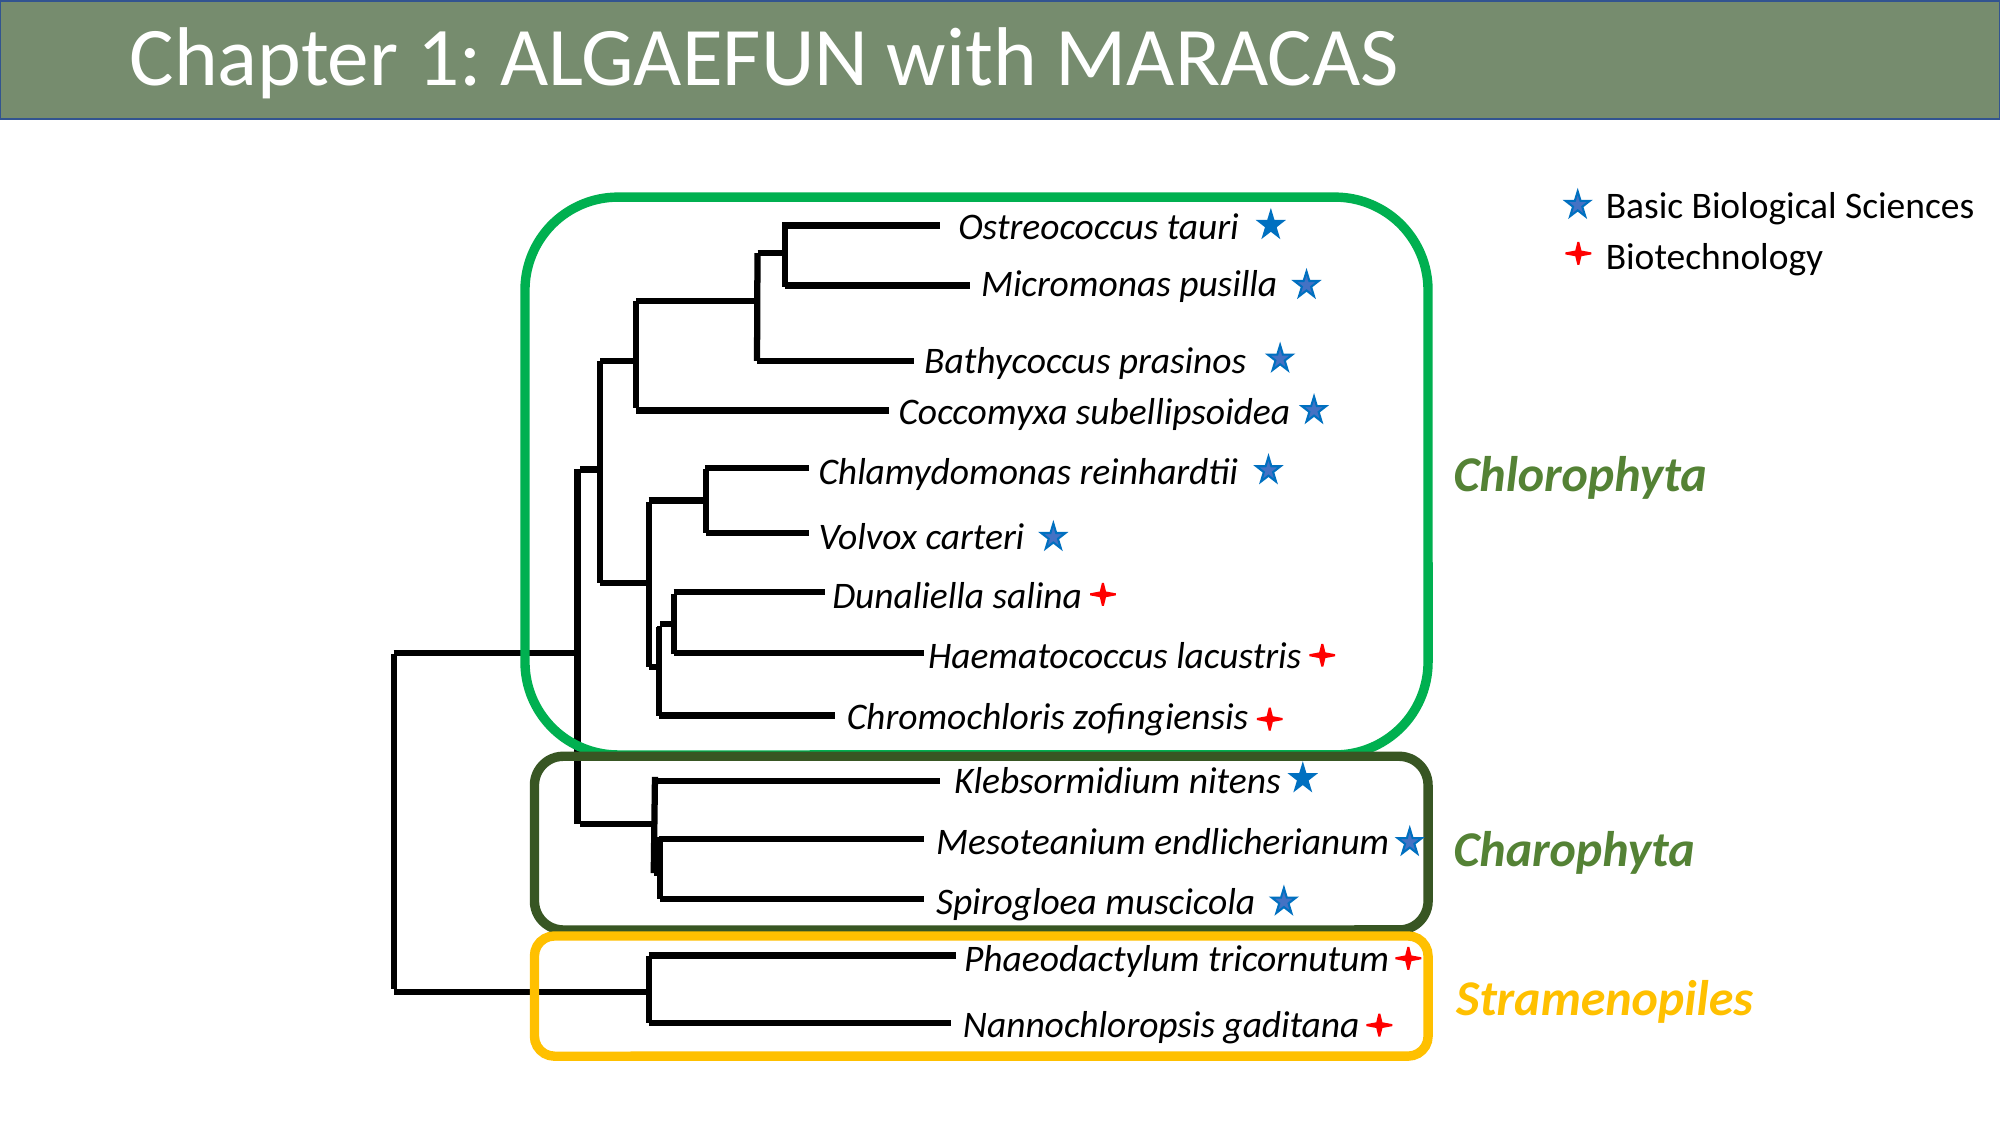

Chapter 1: ALGAEFUN with MARACAS

Basic Biological Sciences

Ostreococcus tauri

Biotechnology

Micromonas pusilla

Bathycoccus prasinos

Coccomyxa subellipsoidea

Chlorophyta
Chlamydomonas reinhardtii

Volvox carteri

Dunaliella salina

Haematococcus lacustris

Chromochloris zofingiensis

Klebsormidium nitens

Charophyta
Mesoteanium endlicherianum

Spirogloea muscicola

Phaeodactylum tricornutum

Stramenopiles
Nannochloropsis gaditana